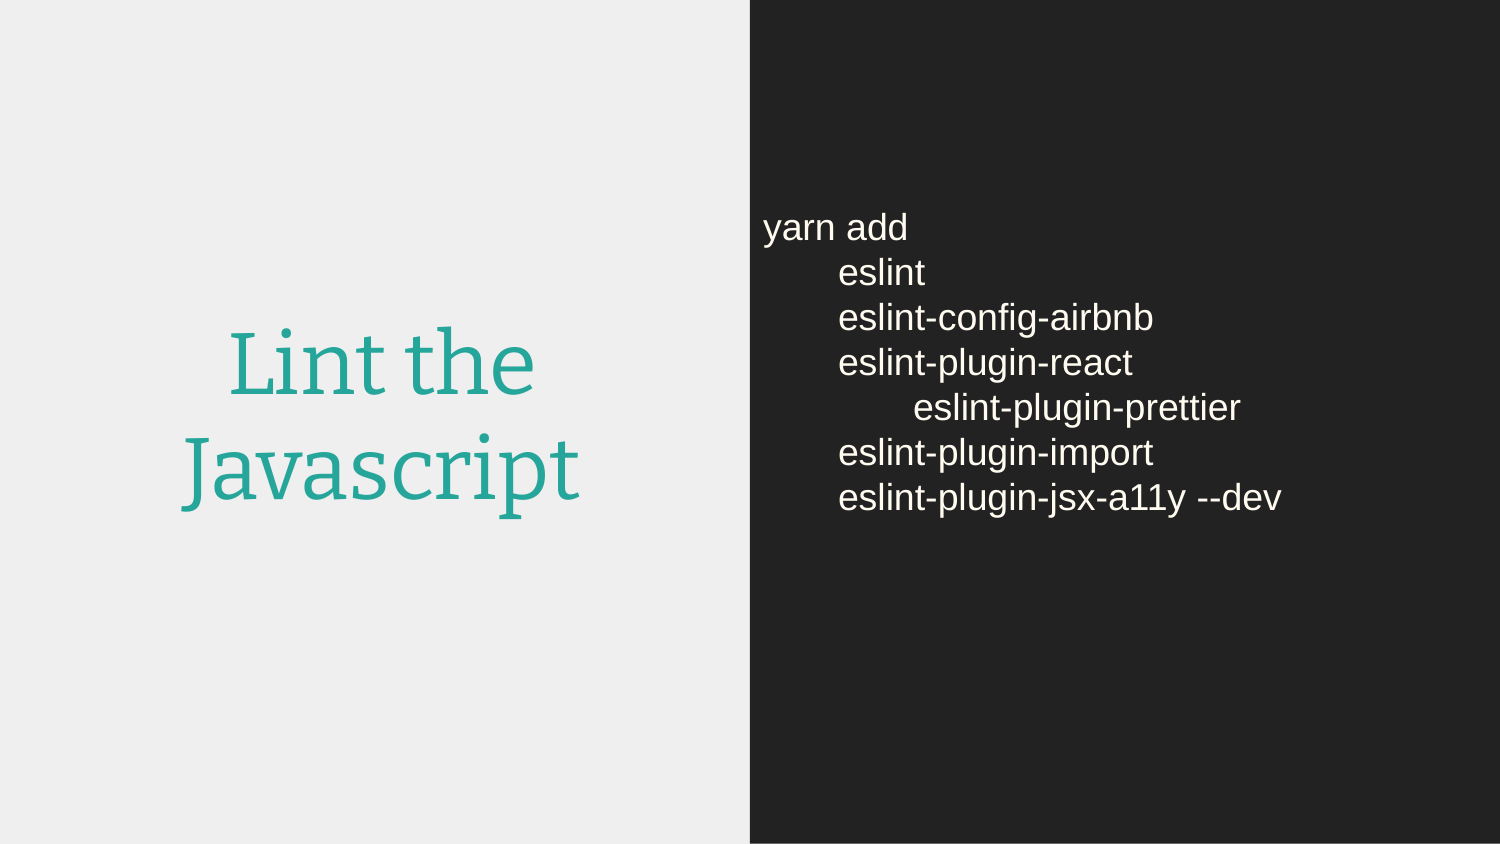

yarn add
eslint
eslint-config-airbnb
eslint-plugin-react
	eslint-plugin-prettier
eslint-plugin-import
eslint-plugin-jsx-a11y --dev

# Lint the
Javascript